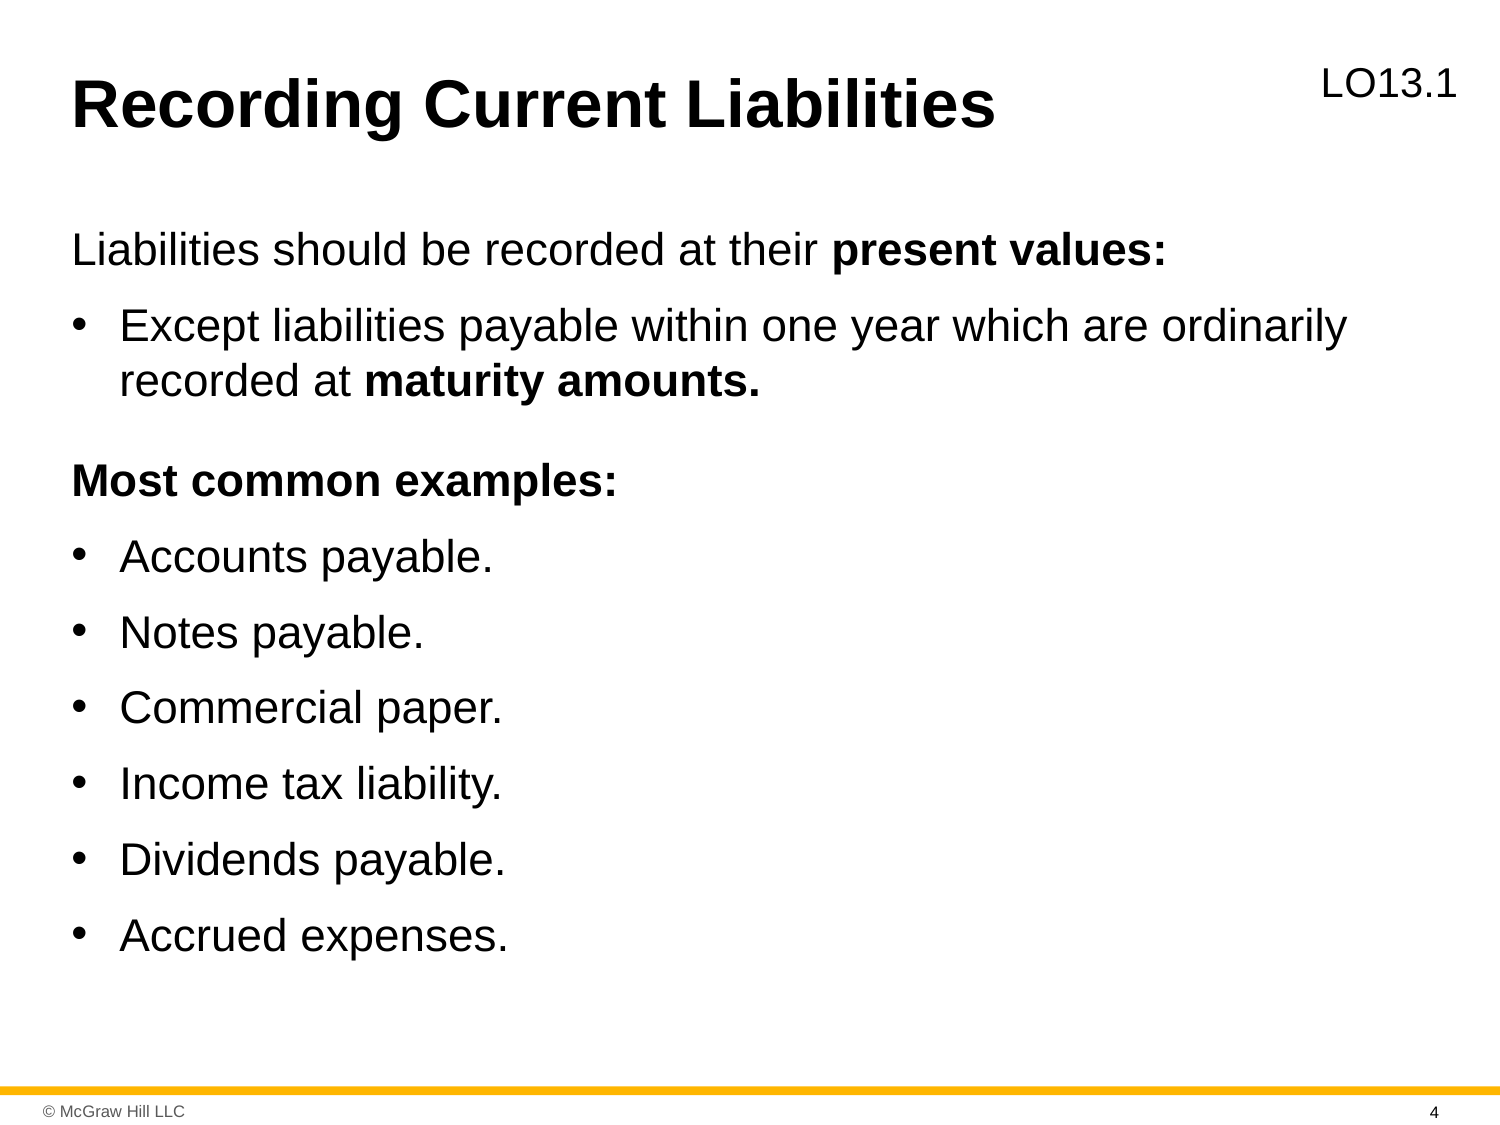

# Recording Current Liabilities
L O13.1
Liabilities should be recorded at their present values:
Except liabilities payable within one year which are ordinarily recorded at maturity amounts.
Most common examples:
Accounts payable.
Notes payable.
Commercial paper.
Income tax liability.
Dividends payable.
Accrued expenses.
4